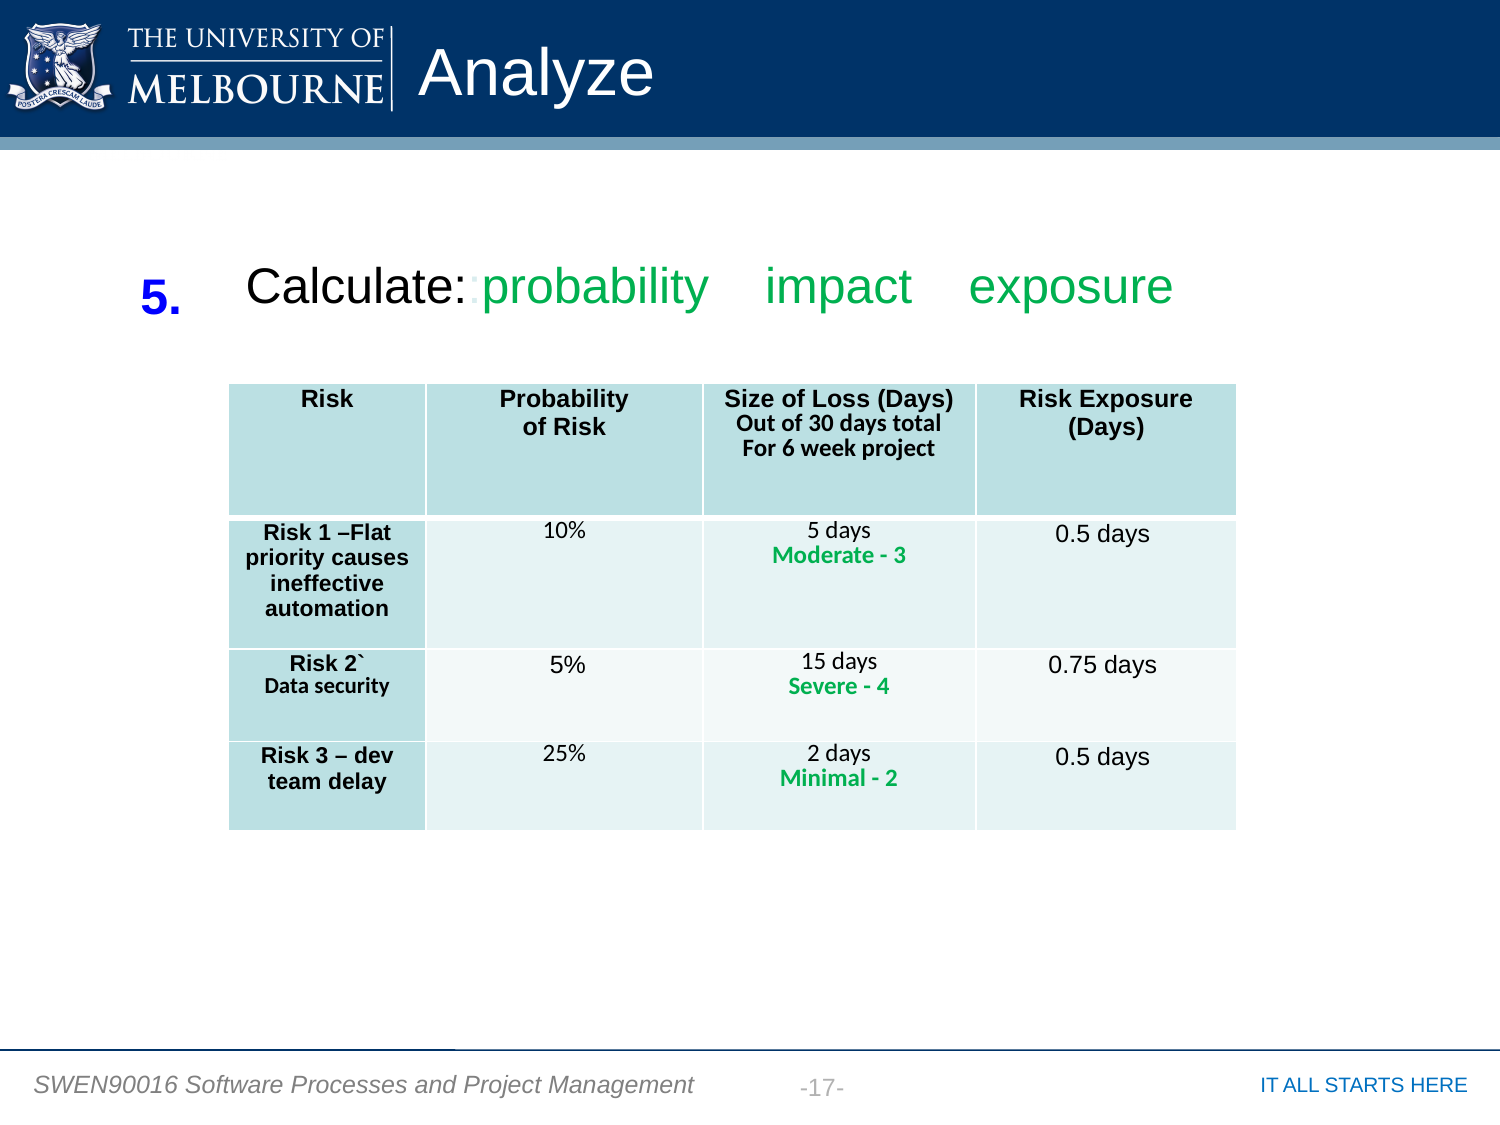

# Analyze
Calculate::probability    impact    exposure
5.
| Risk | Probability of Risk | Size of Loss (Days) Out of 30 days total For 6 week project | Risk Exposure (Days) |
| --- | --- | --- | --- |
| Risk 1 –Flat priority causes ineffective automation | 10% | 5 days Moderate - 3 | 0.5 days |
| Risk 2` Data security | 5% | 15 days Severe - 4 | 0.75 days |
| Risk 3 – dev team delay | 25% | 2 days Minimal - 2 | 0.5 days |
-17-